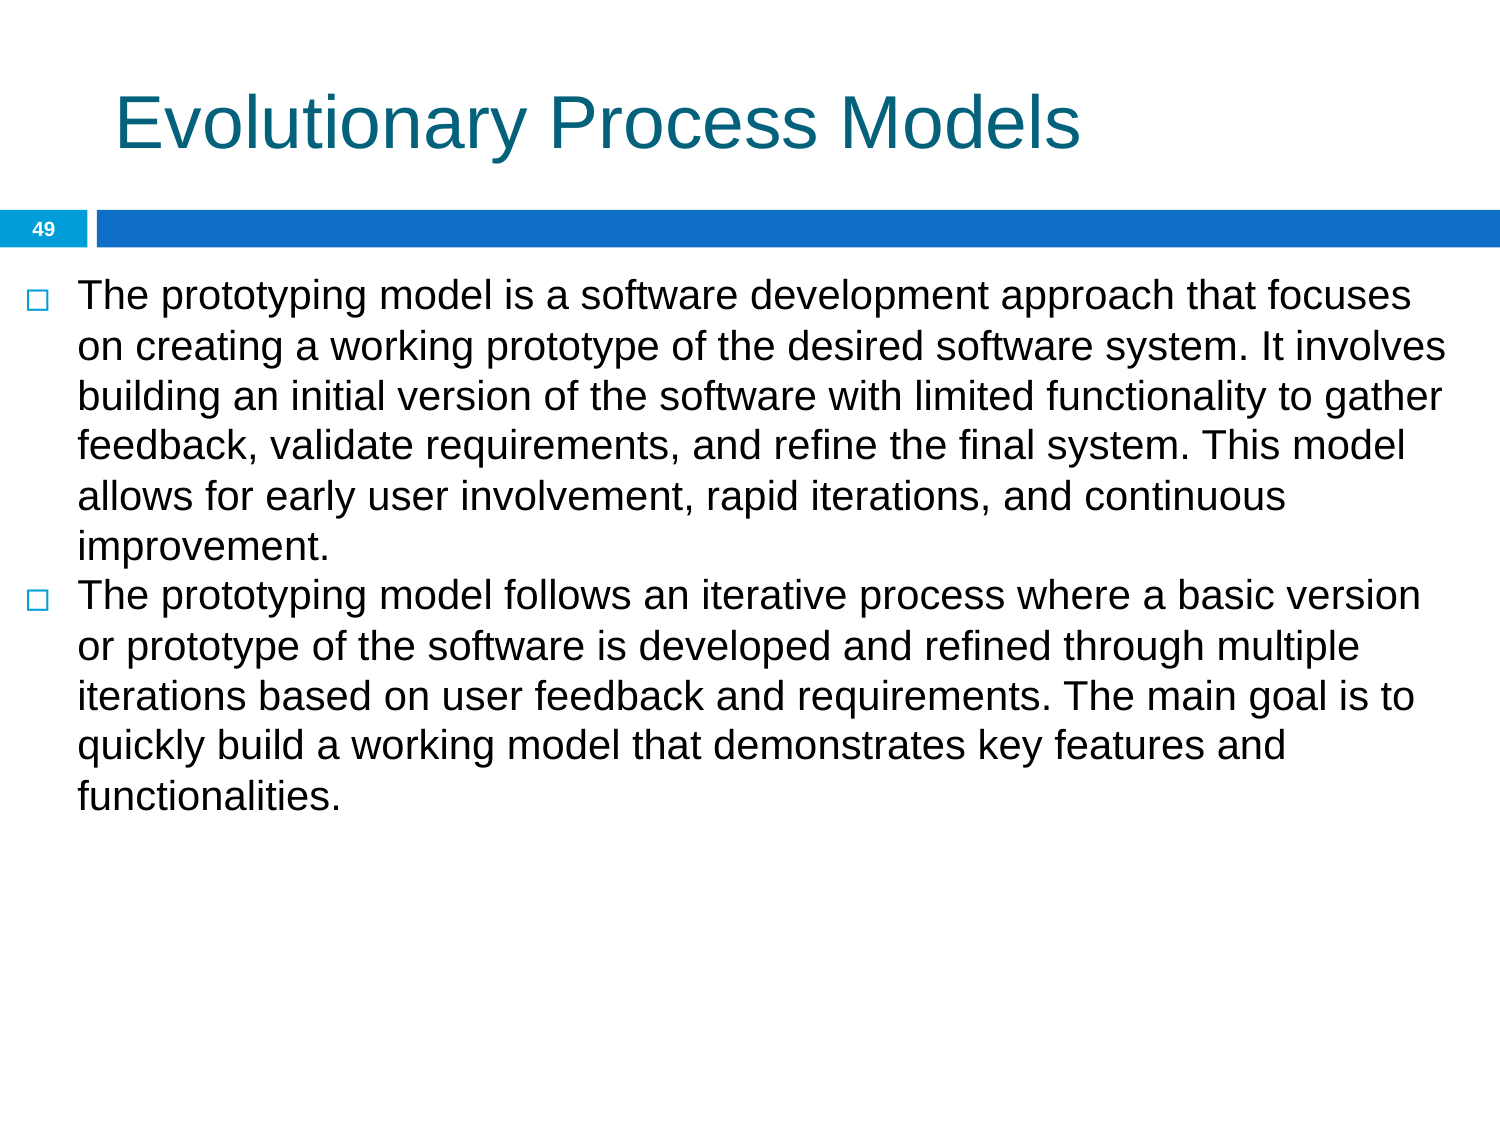

# Evolutionary Process Models
49
The prototyping model is a software development approach that focuses on creating a working prototype of the desired software system. It involves building an initial version of the software with limited functionality to gather feedback, validate requirements, and refine the final system. This model allows for early user involvement, rapid iterations, and continuous improvement.
The prototyping model follows an iterative process where a basic version or prototype of the software is developed and refined through multiple iterations based on user feedback and requirements. The main goal is to quickly build a working model that demonstrates key features and functionalities.